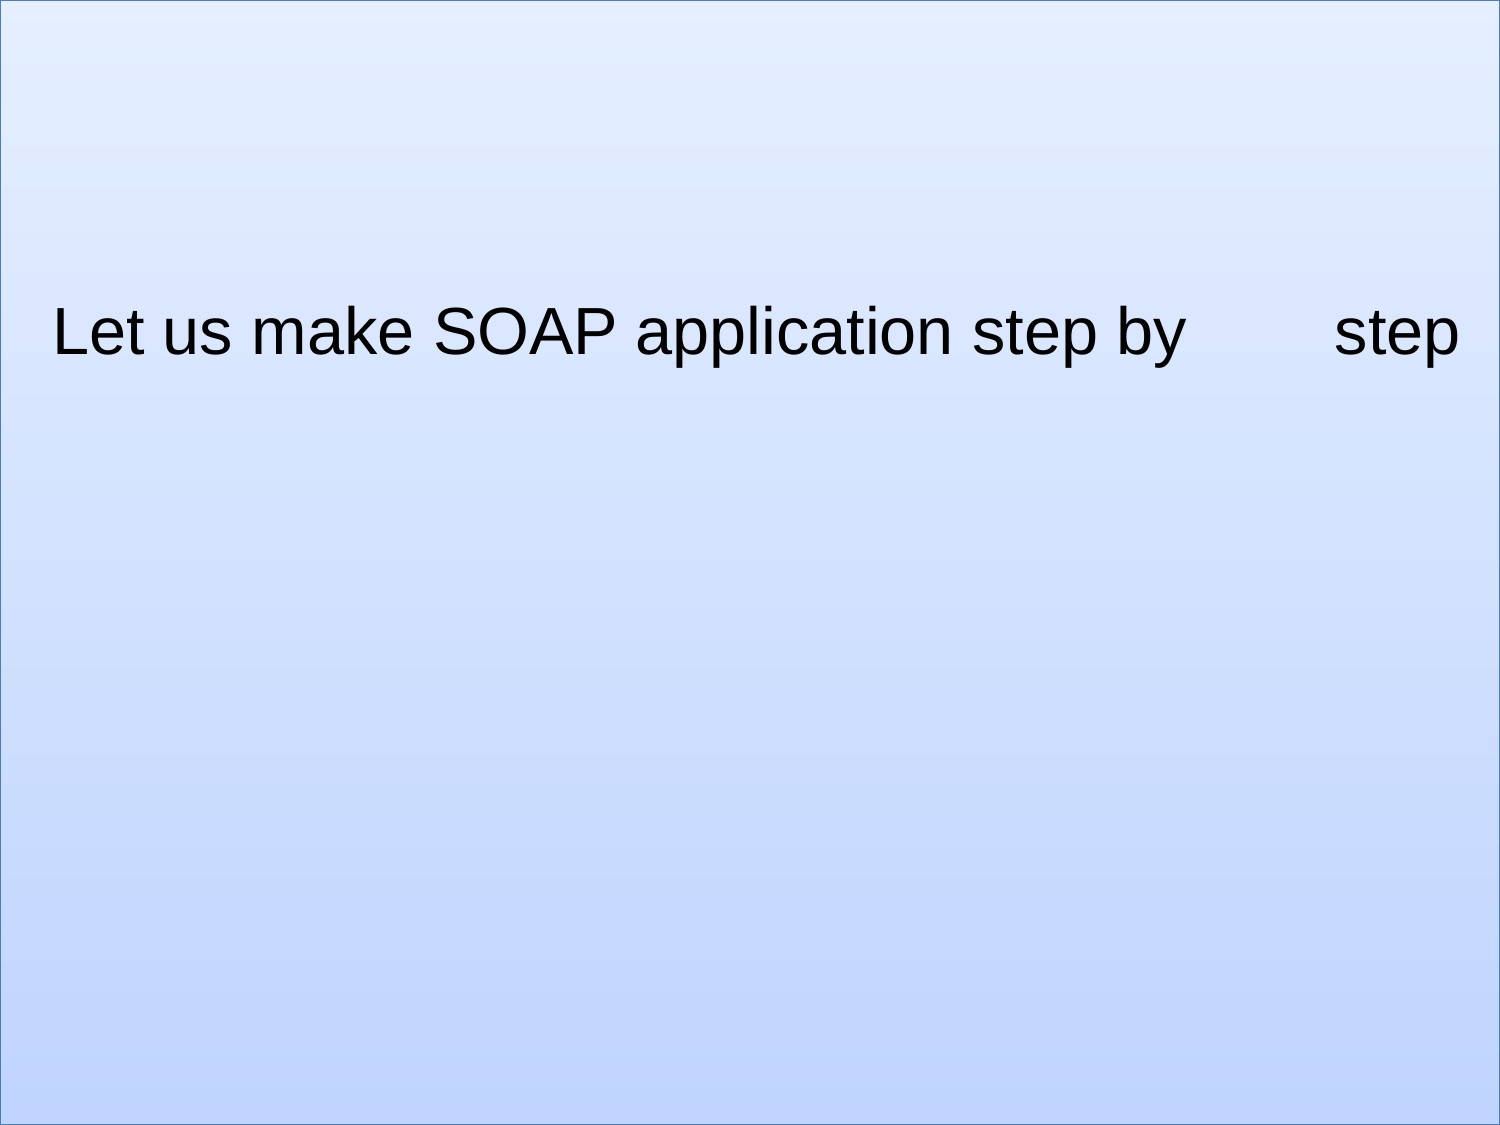

Let us make SOAP application step by        step